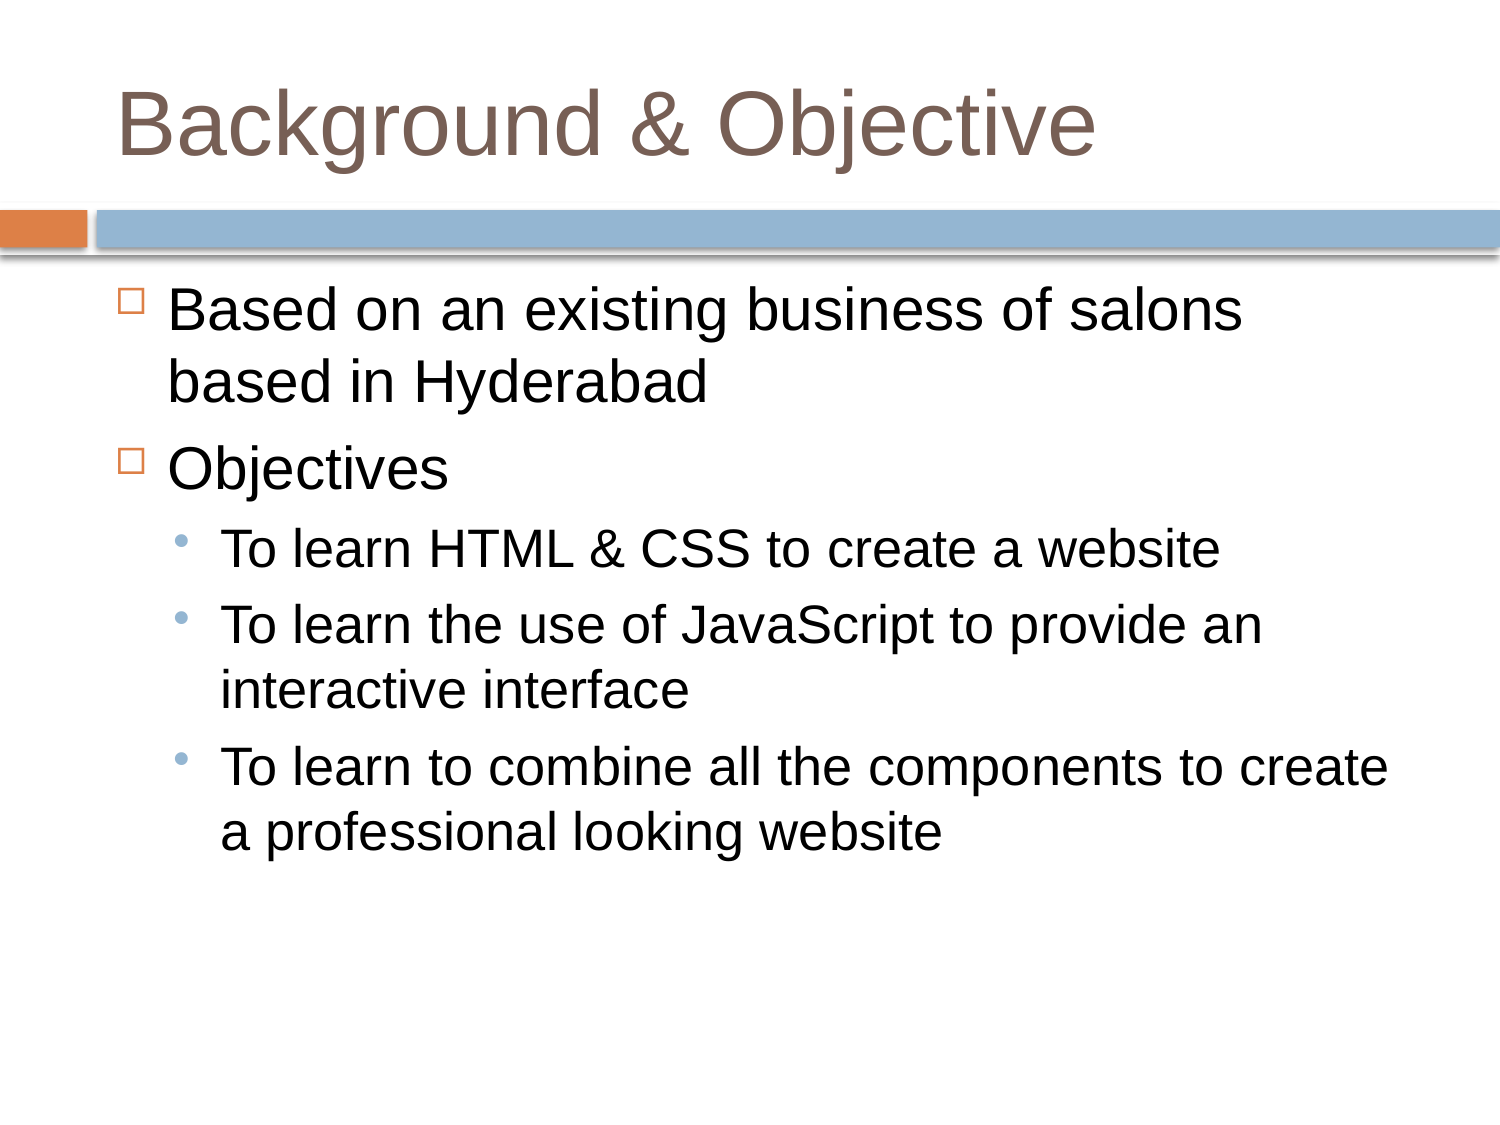

# Background & Objective
Based on an existing business of salons based in Hyderabad
Objectives
To learn HTML & CSS to create a website
To learn the use of JavaScript to provide an interactive interface
To learn to combine all the components to create a professional looking website